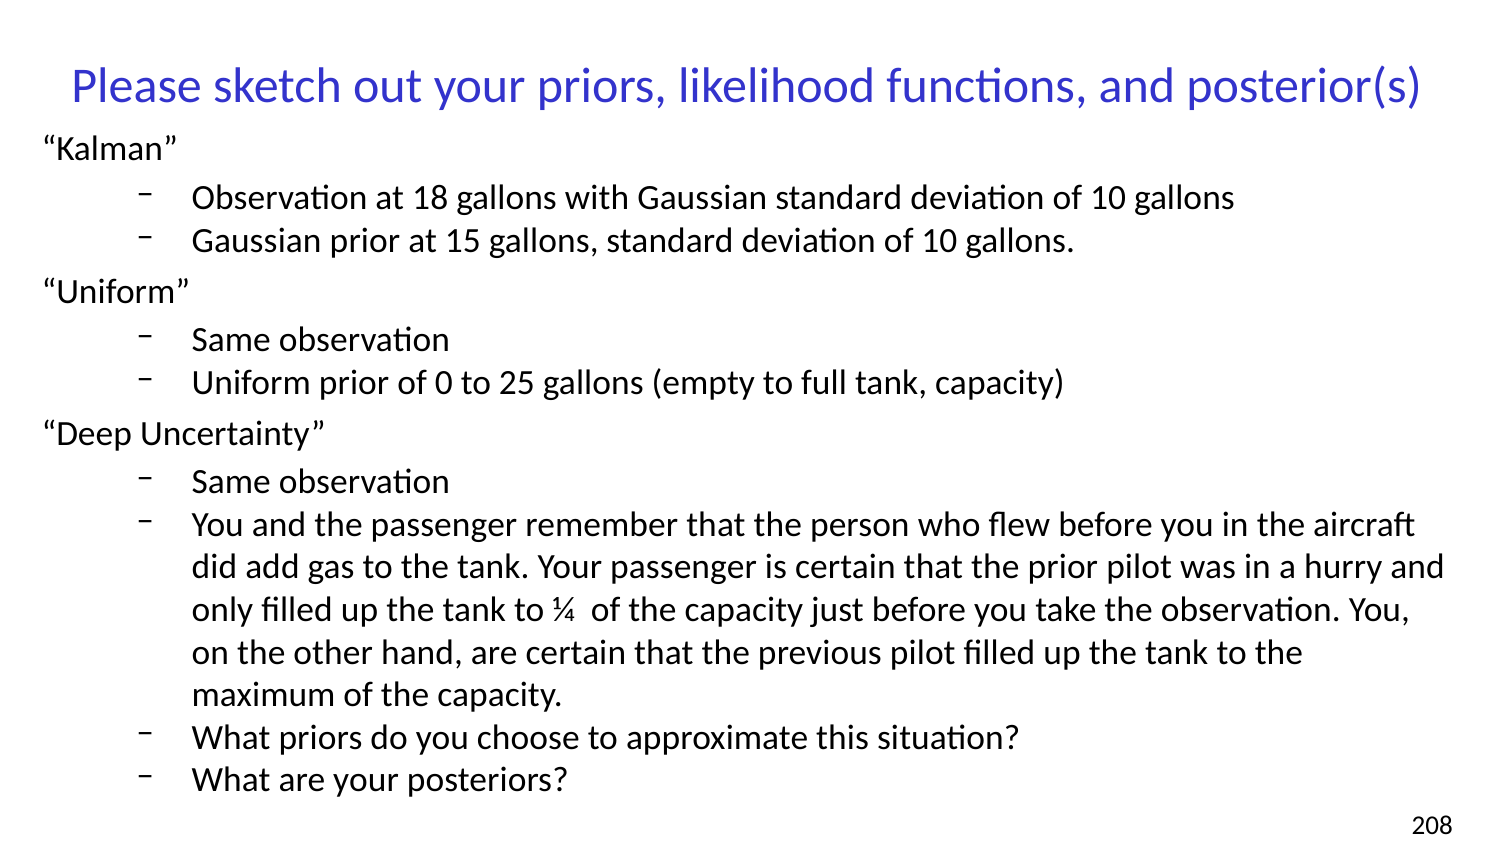

# Please sketch out your priors, likelihood functions, and posterior(s)
“Kalman”
Observation at 18 gallons with Gaussian standard deviation of 10 gallons
Gaussian prior at 15 gallons, standard deviation of 10 gallons.
“Uniform”
Same observation
Uniform prior of 0 to 25 gallons (empty to full tank, capacity)
“Deep Uncertainty”
Same observation
You and the passenger remember that the person who flew before you in the aircraft did add gas to the tank. Your passenger is certain that the prior pilot was in a hurry and only filled up the tank to ¼  of the capacity just before you take the observation. You, on the other hand, are certain that the previous pilot filled up the tank to the maximum of the capacity.
What priors do you choose to approximate this situation?
What are your posteriors?
208